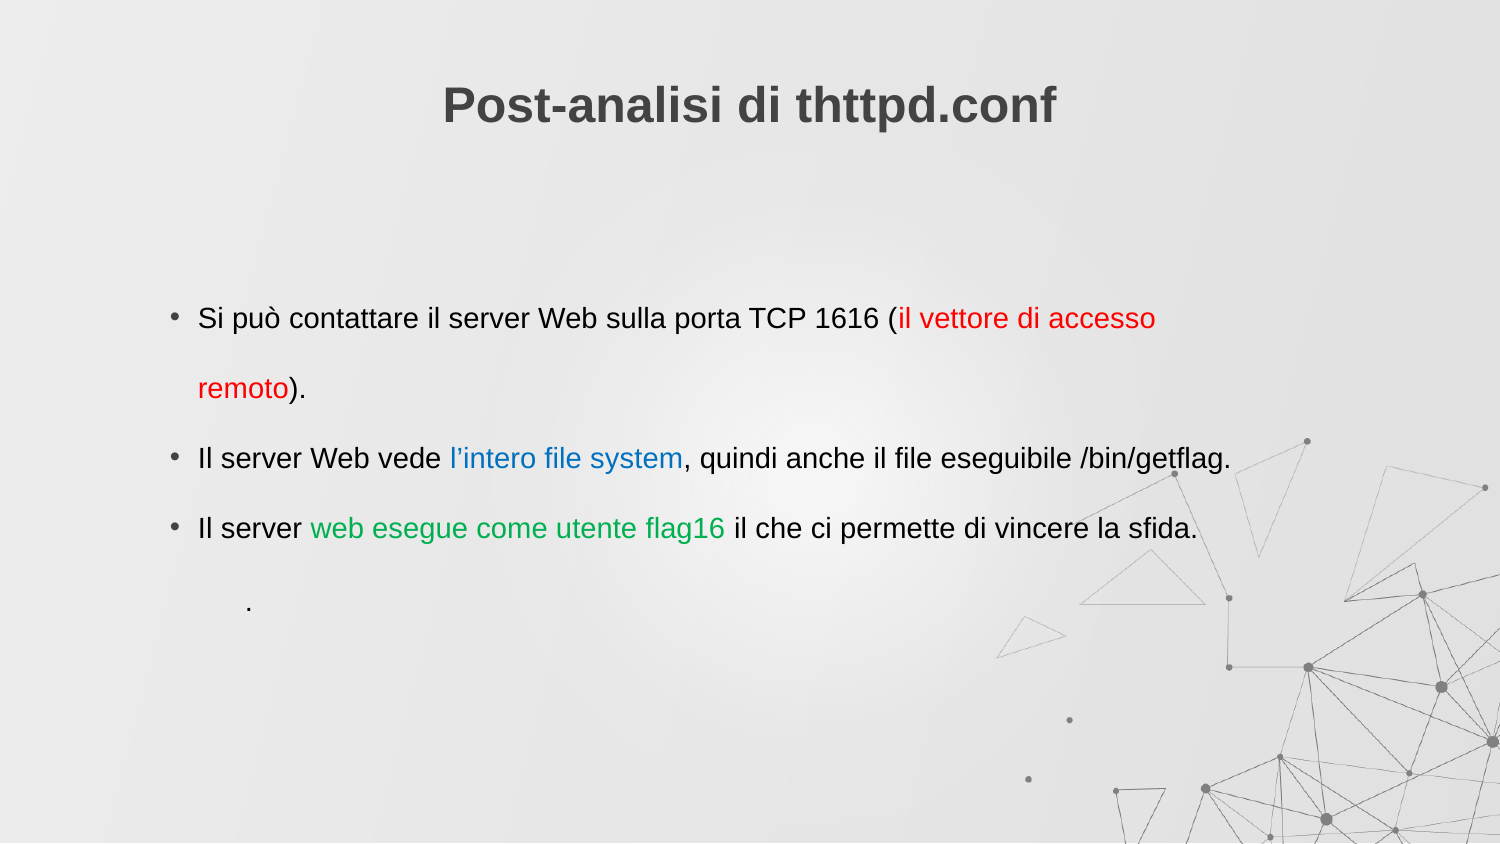

# Post-analisi di thttpd.conf

Si può contattare il server Web sulla porta TCP 1616 (il vettore di accesso remoto).
Il server Web vede l’intero file system, quindi anche il file eseguibile /bin/getflag.
Il server web esegue come utente flag16 il che ci permette di vincere la sfida.
.